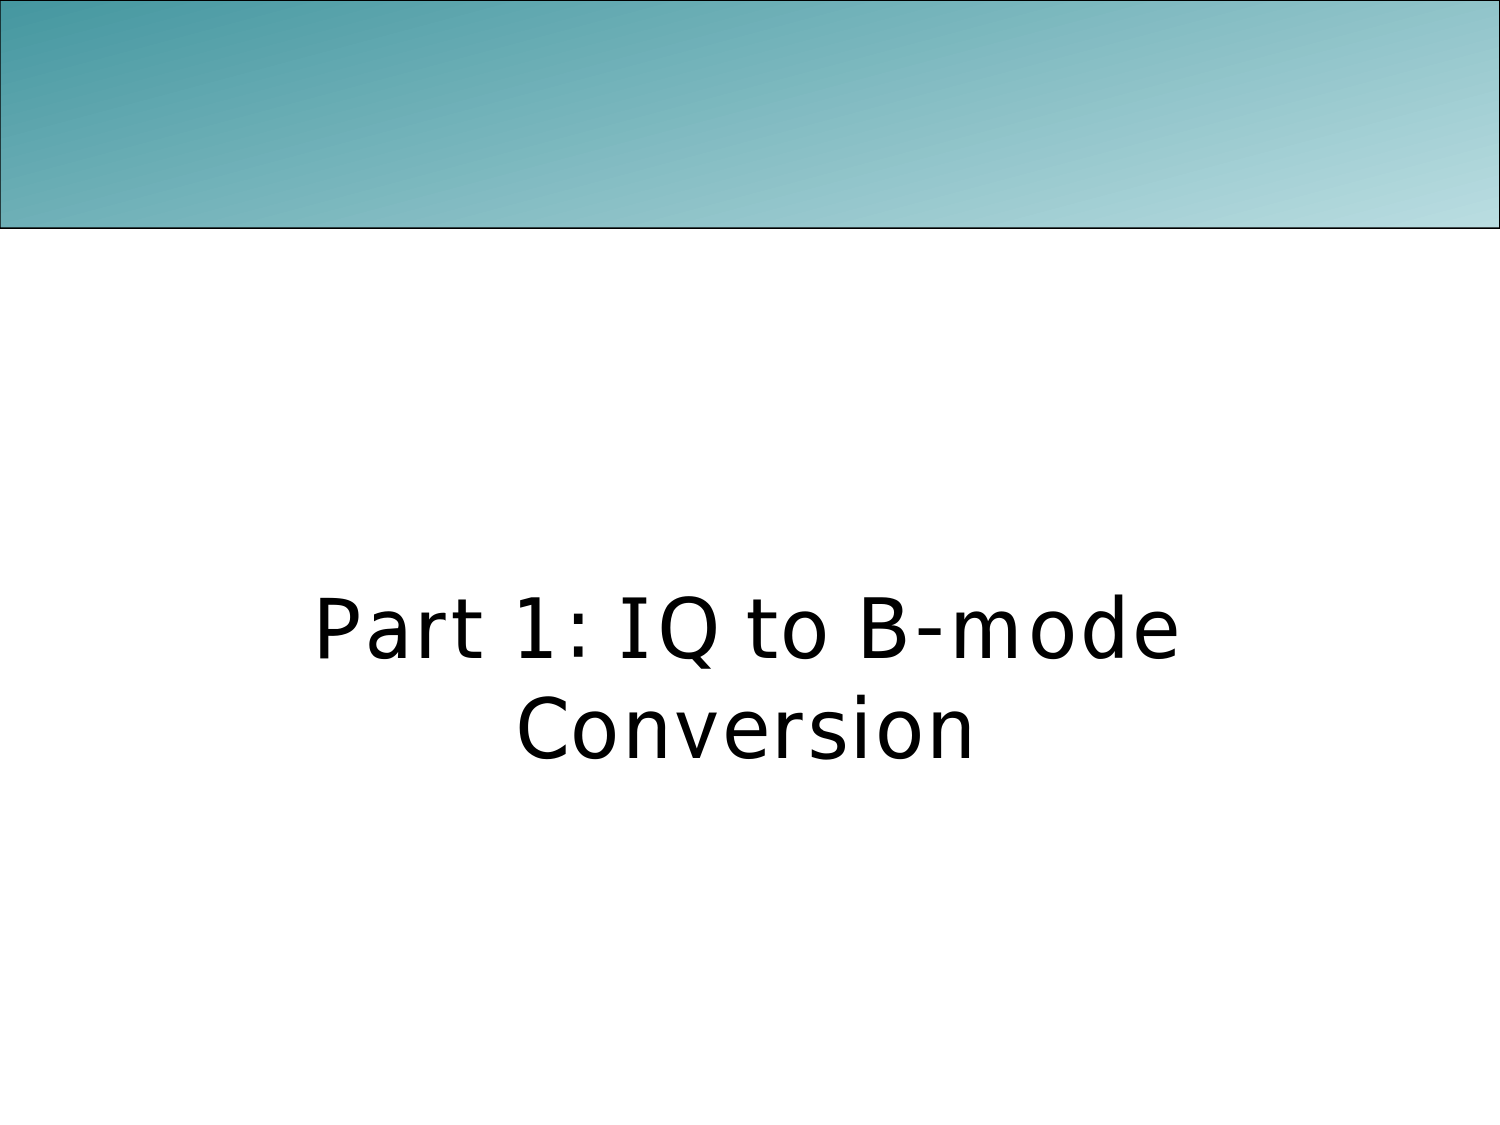

# Part 1: IQ to B-mode Conversion